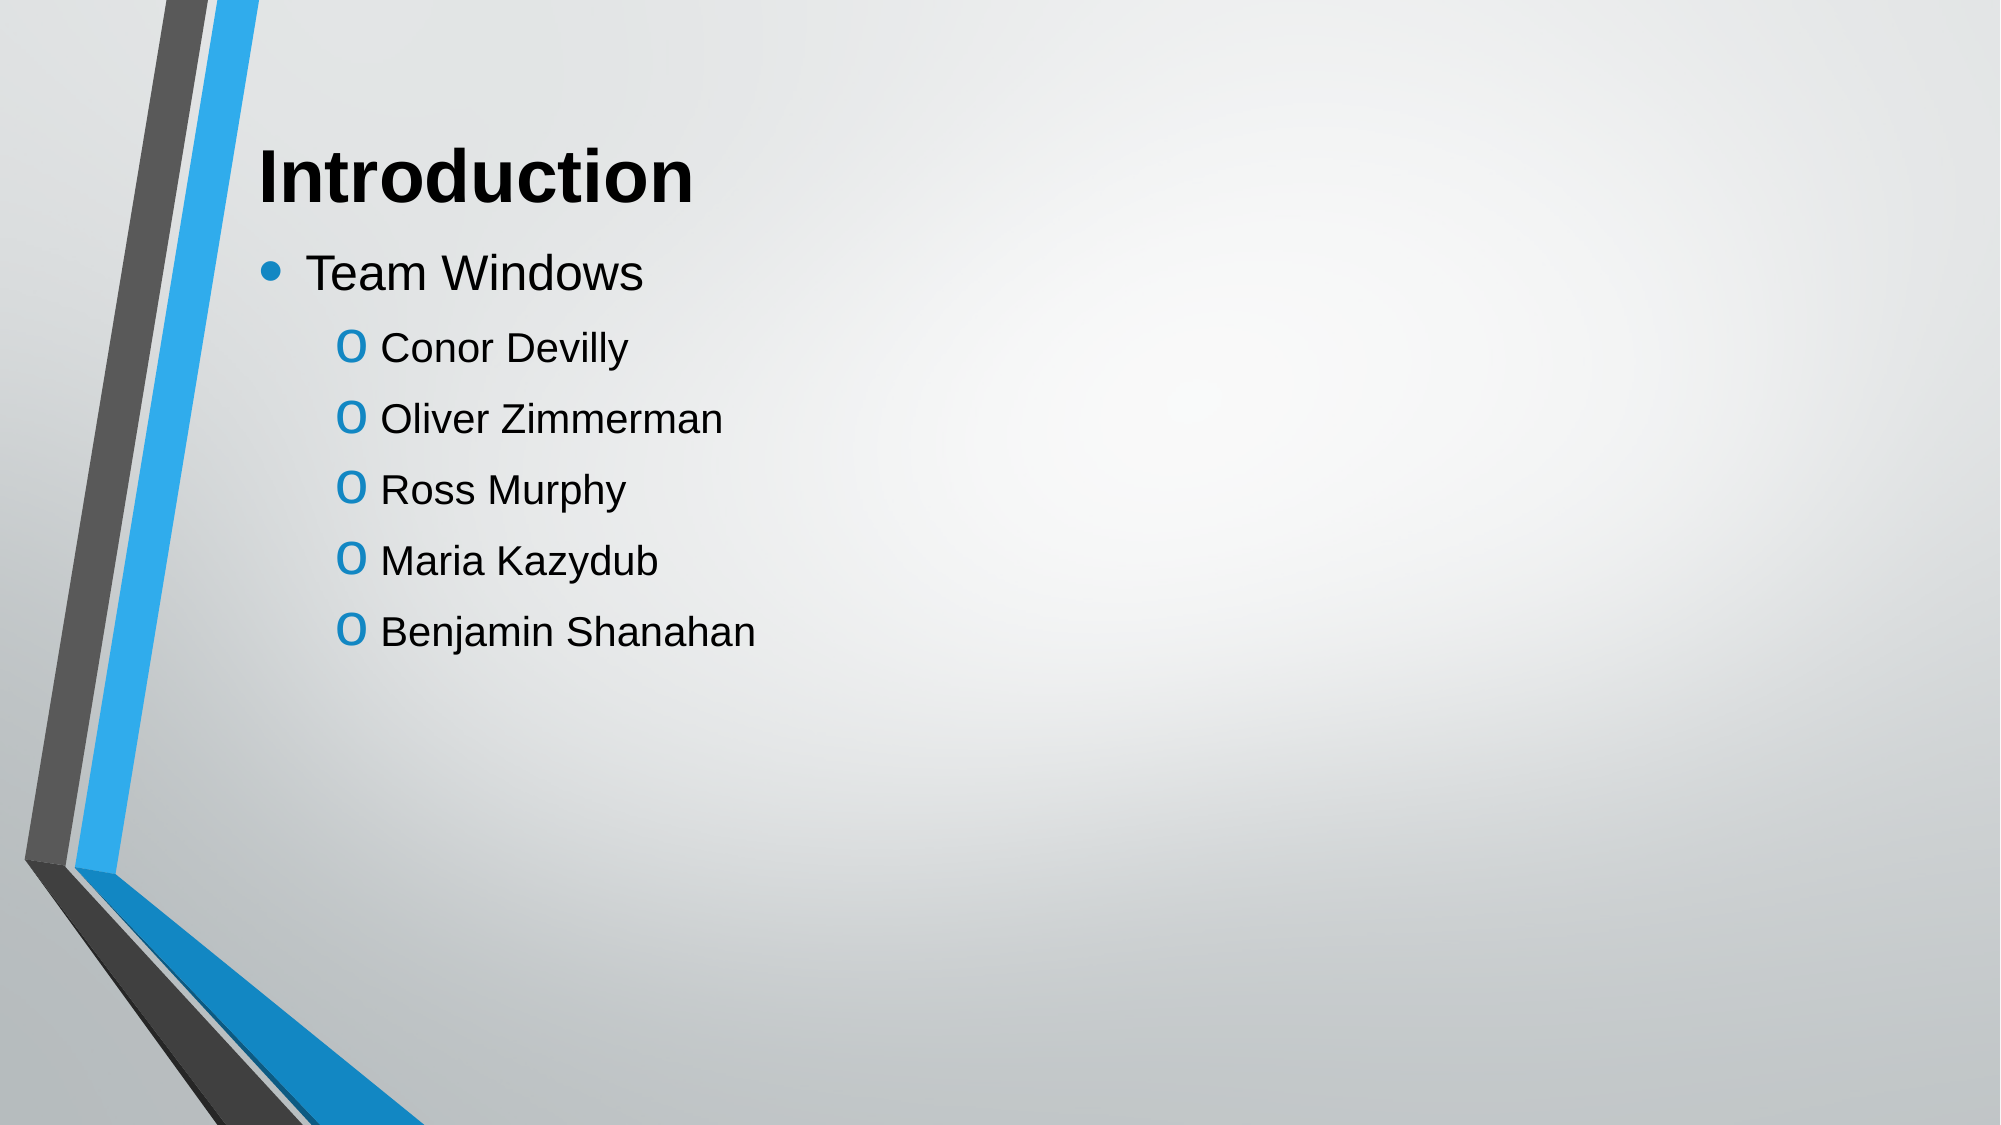

# Introduction
Team Windows
Conor Devilly
Oliver Zimmerman
Ross Murphy
Maria Kazydub
Benjamin Shanahan